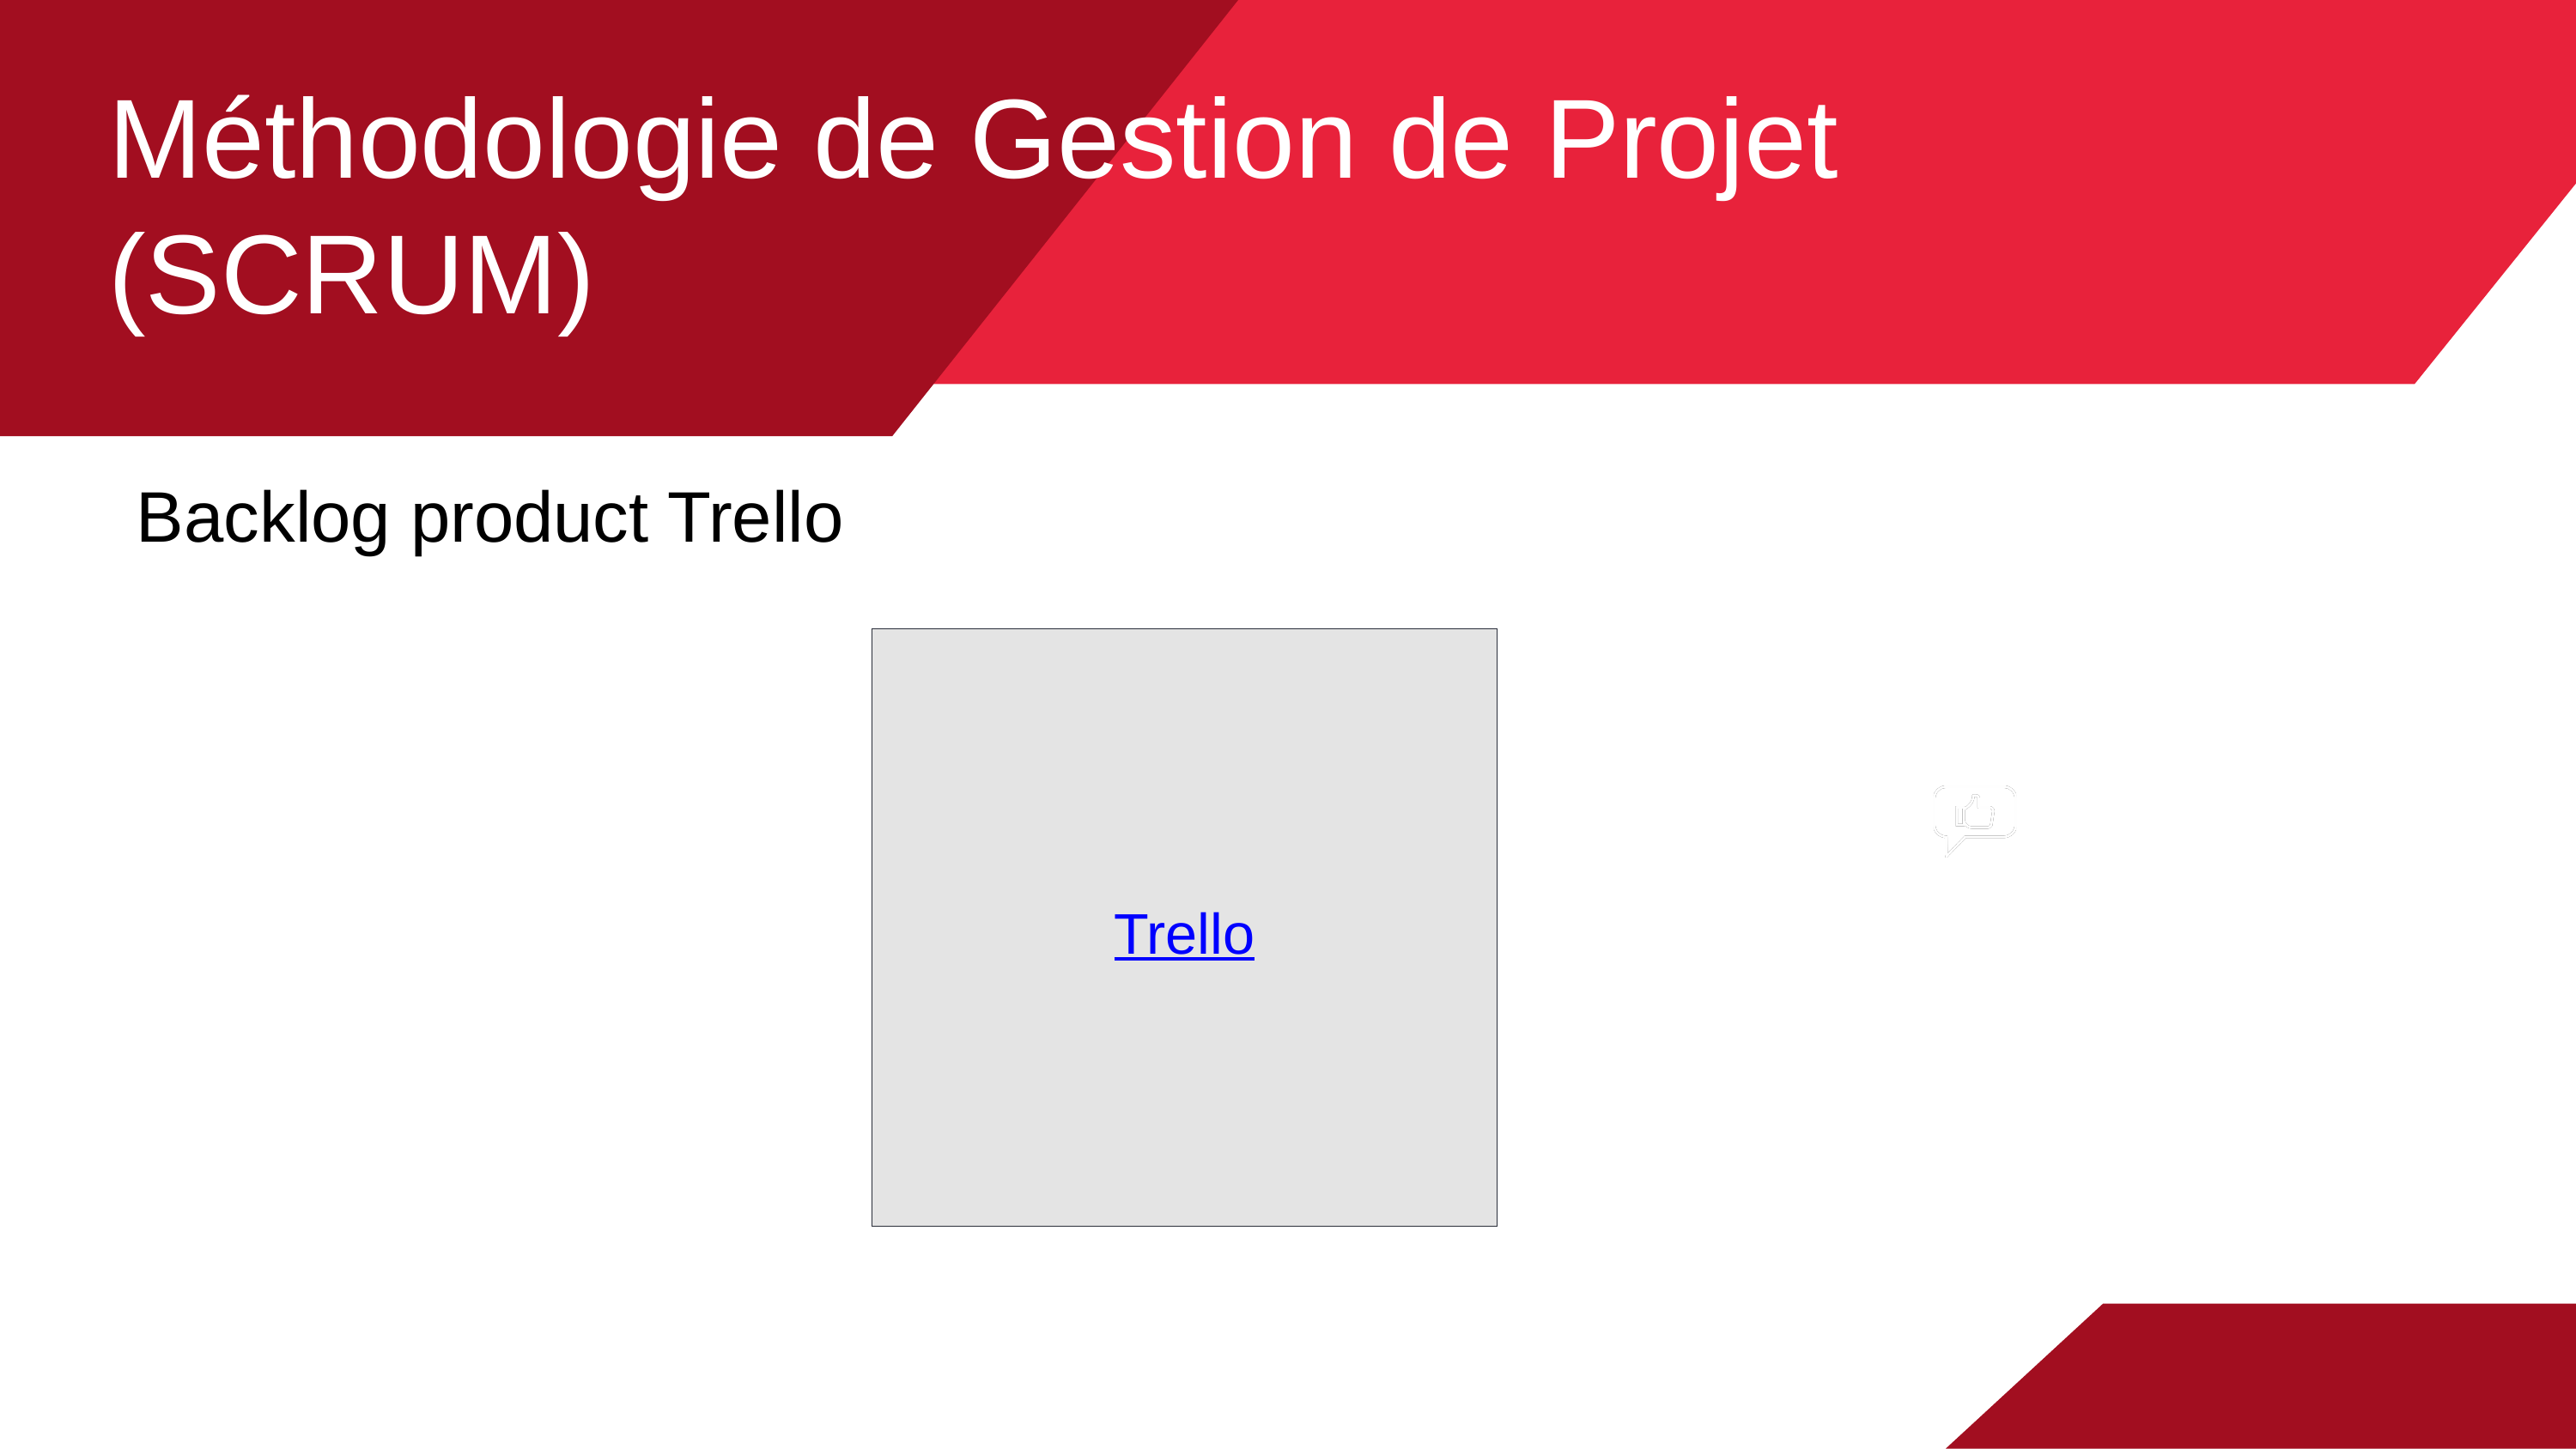

Méthodologie de Gestion de Projet (SCRUM)

Backlog product Trello

Trello